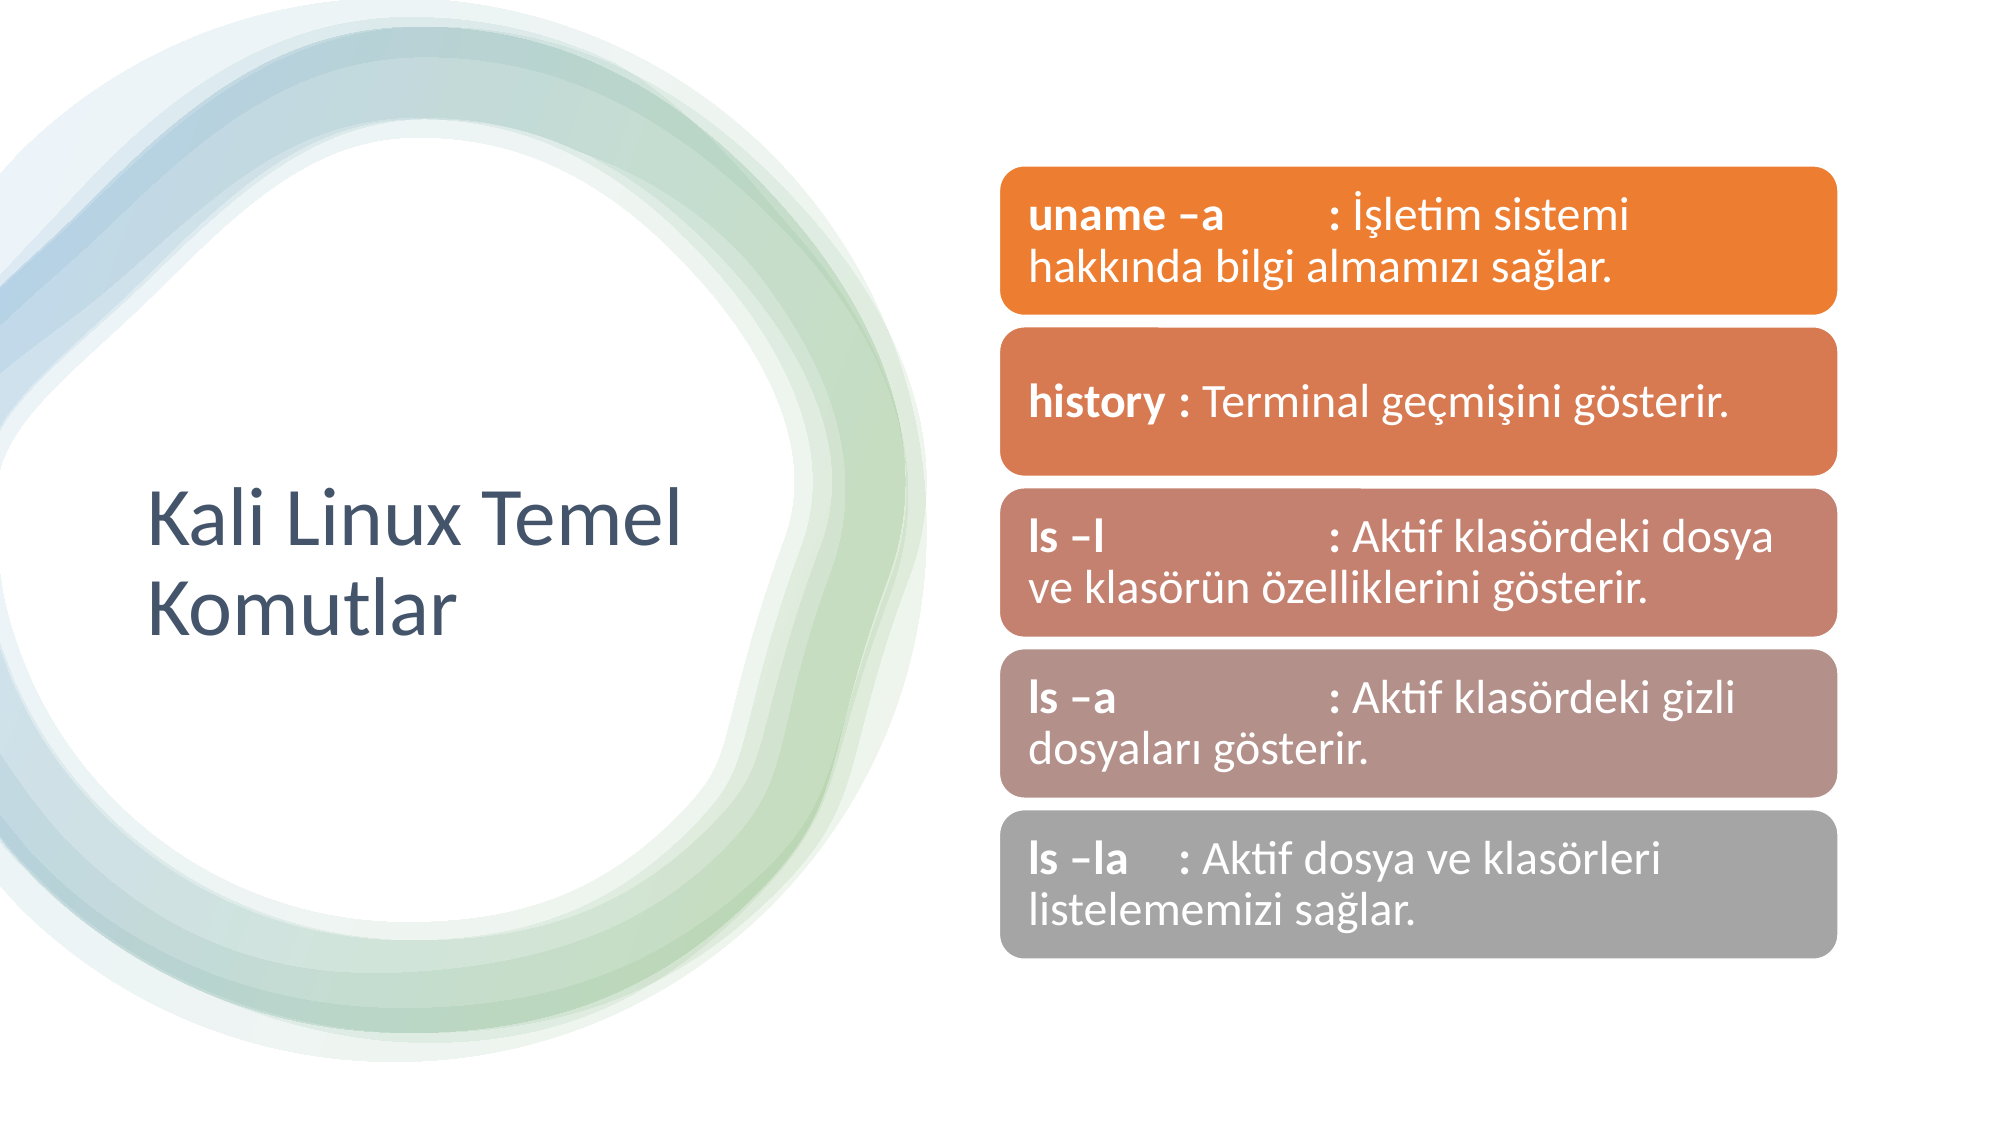

uname –a	: İşletim sistemi hakkında bilgi almamızı sağlar.
history 	: Terminal geçmişini gösterir.
ls –l		: Aktif klasördeki dosya ve klasörün özelliklerini gösterir.
ls –a		: Aktif klasördeki gizli dosyaları gösterir.
ls –la	: Aktif dosya ve klasörleri listelememizi sağlar.
# Kali Linux Temel Komutlar